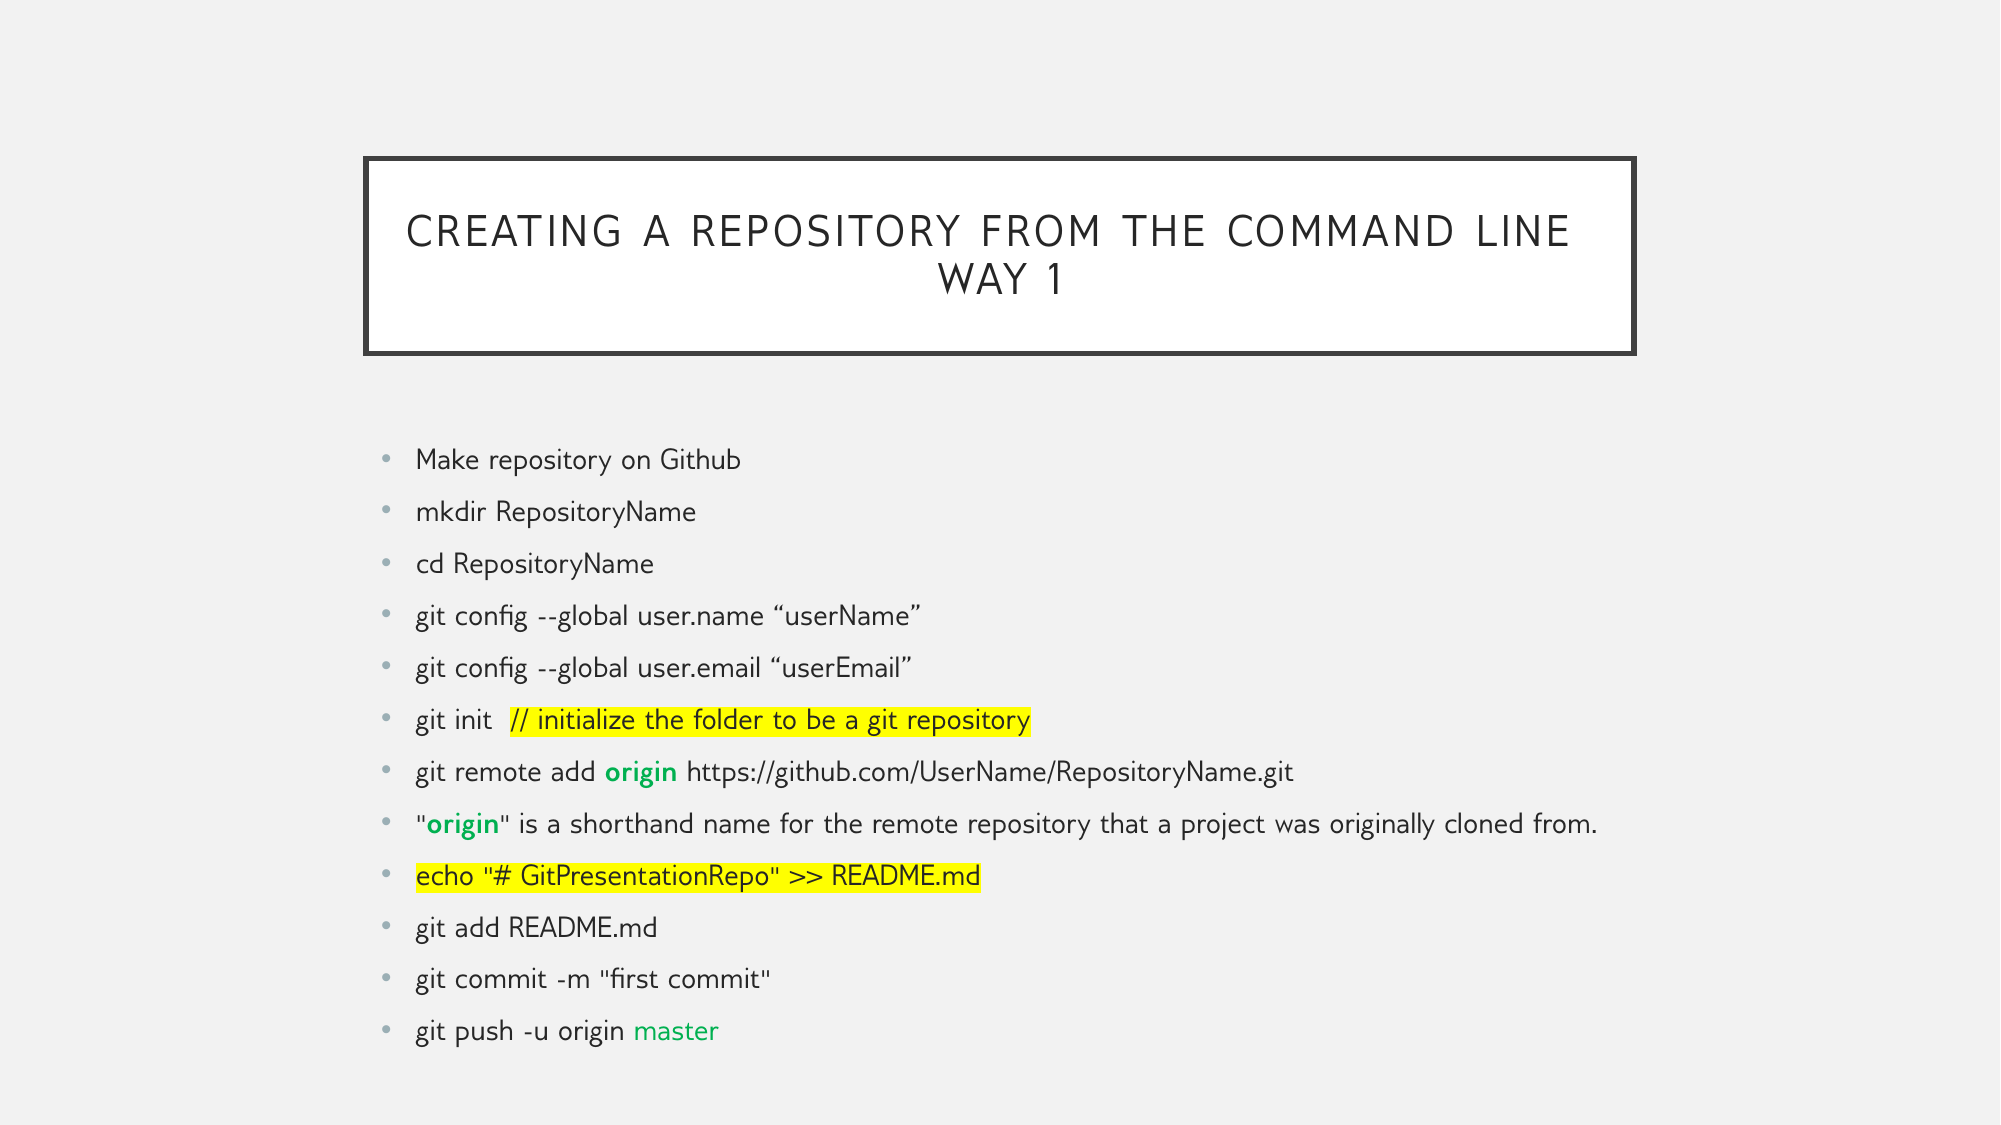

# Creating a Repository from the command line Way 1
Make repository on Github
mkdir RepositoryName
cd RepositoryName
git config --global user.name “userName”
git config --global user.email “userEmail”
git init  // initialize the folder to be a git repository
git remote add origin https://github.com/UserName/RepositoryName.git
"origin" is a shorthand name for the remote repository that a project was originally cloned from.
echo "# GitPresentationRepo" >> README.md
git add README.md
git commit -m "first commit"
git push -u origin master